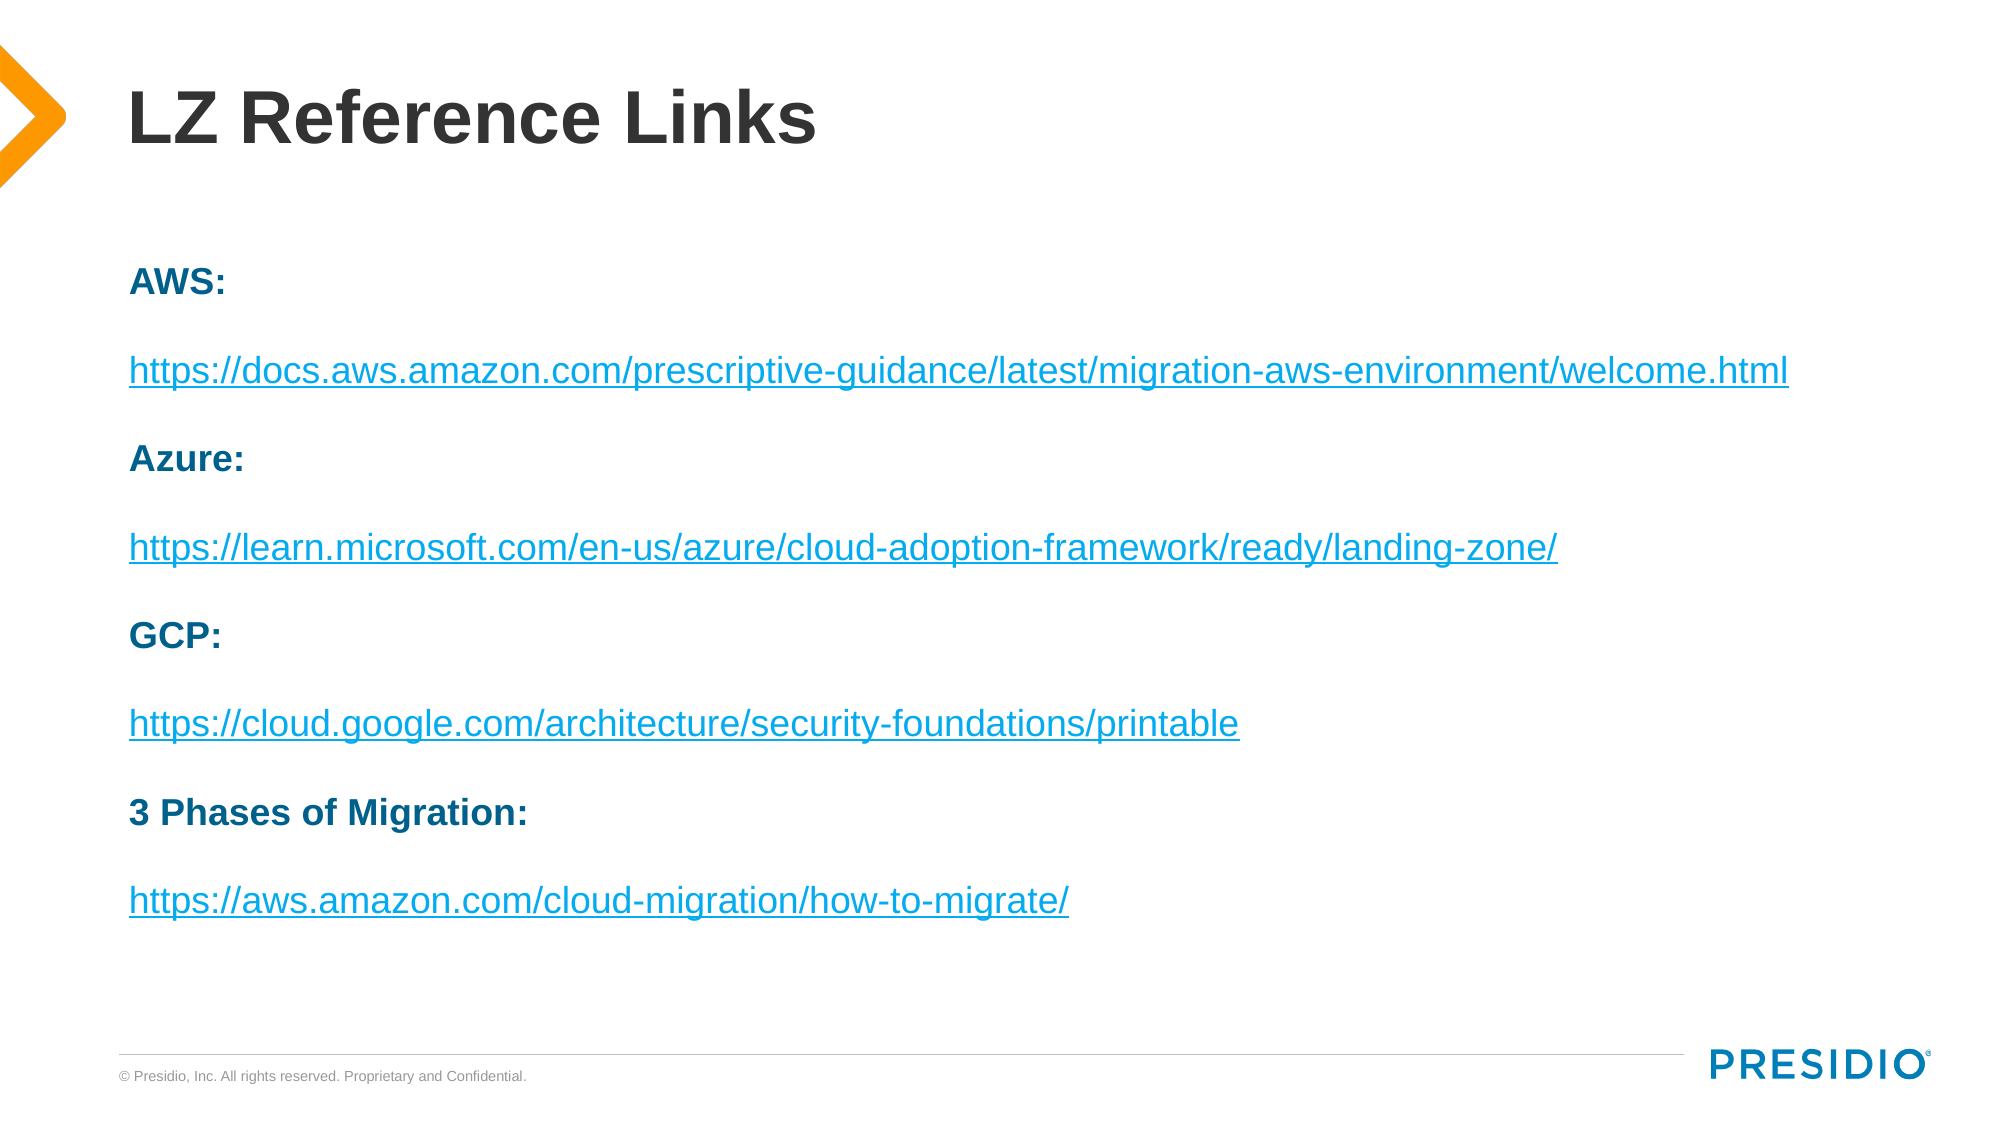

# LZ Reference Links
AWS:
https://docs.aws.amazon.com/prescriptive-guidance/latest/migration-aws-environment/welcome.html
Azure:
https://learn.microsoft.com/en-us/azure/cloud-adoption-framework/ready/landing-zone/
GCP:
https://cloud.google.com/architecture/security-foundations/printable
3 Phases of Migration:
https://aws.amazon.com/cloud-migration/how-to-migrate/